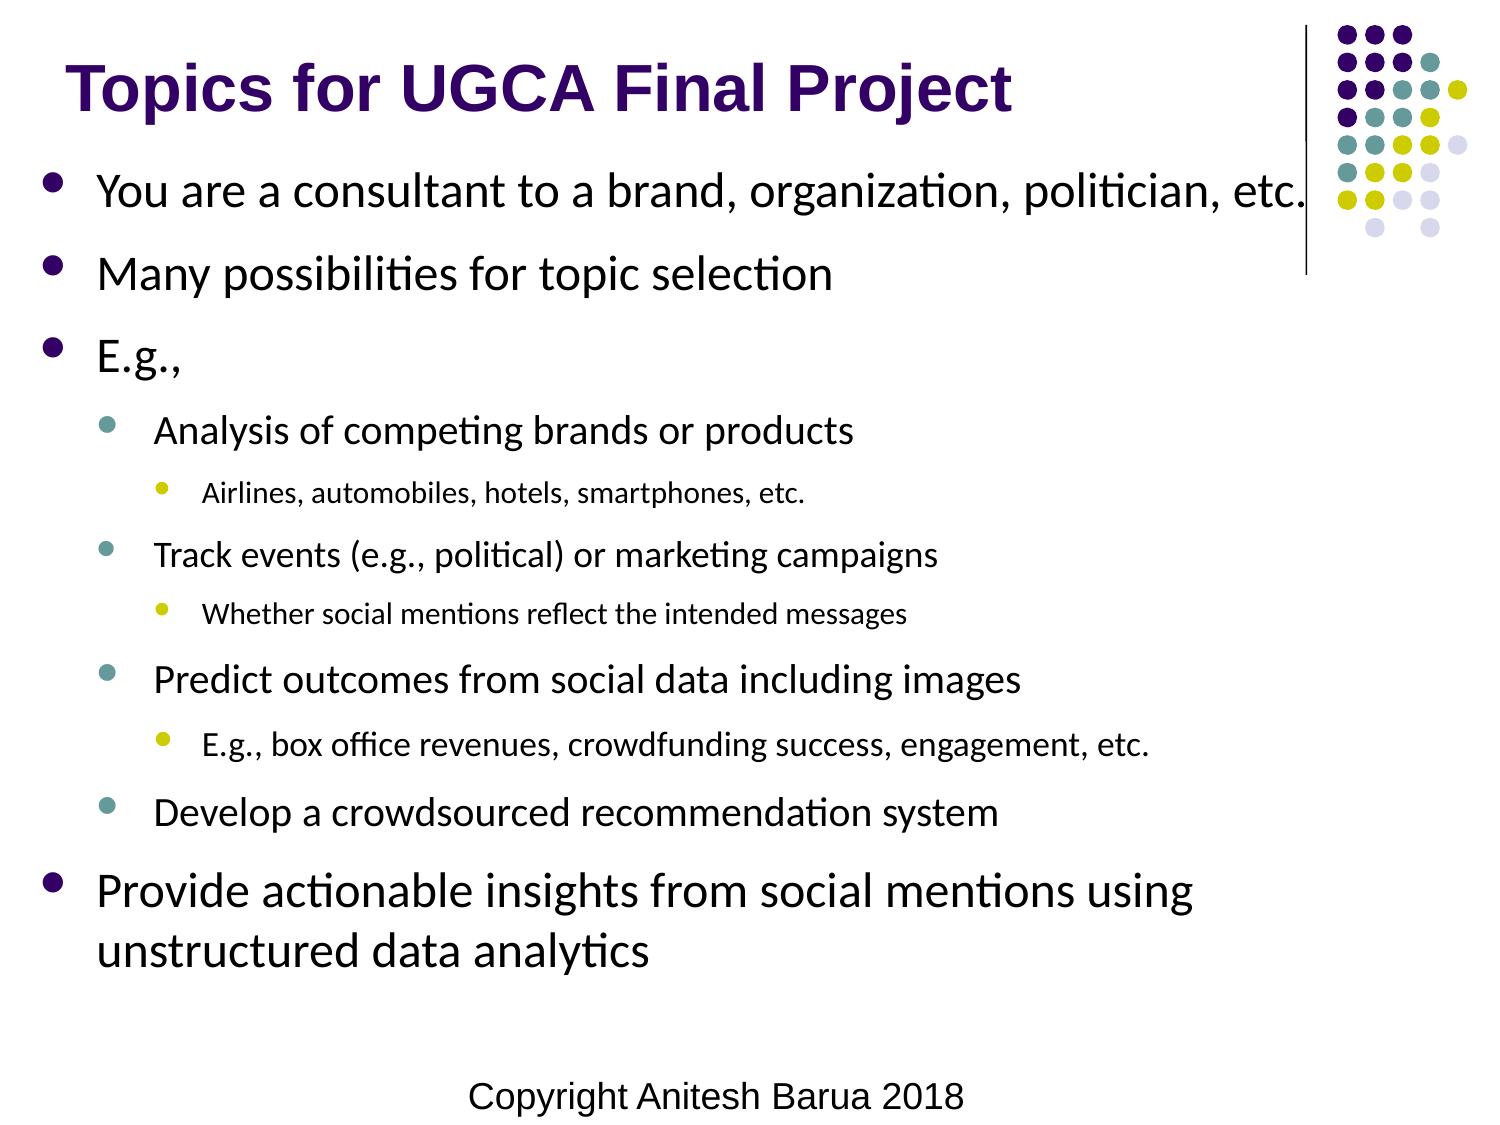

# Topics for UGCA Final Project
You are a consultant to a brand, organization, politician, etc.
Many possibilities for topic selection
E.g.,
Analysis of competing brands or products
Airlines, automobiles, hotels, smartphones, etc.
Track events (e.g., political) or marketing campaigns
Whether social mentions reflect the intended messages
Predict outcomes from social data including images
E.g., box office revenues, crowdfunding success, engagement, etc.
Develop a crowdsourced recommendation system
Provide actionable insights from social mentions using unstructured data analytics

Copyright Anitesh Barua 2018